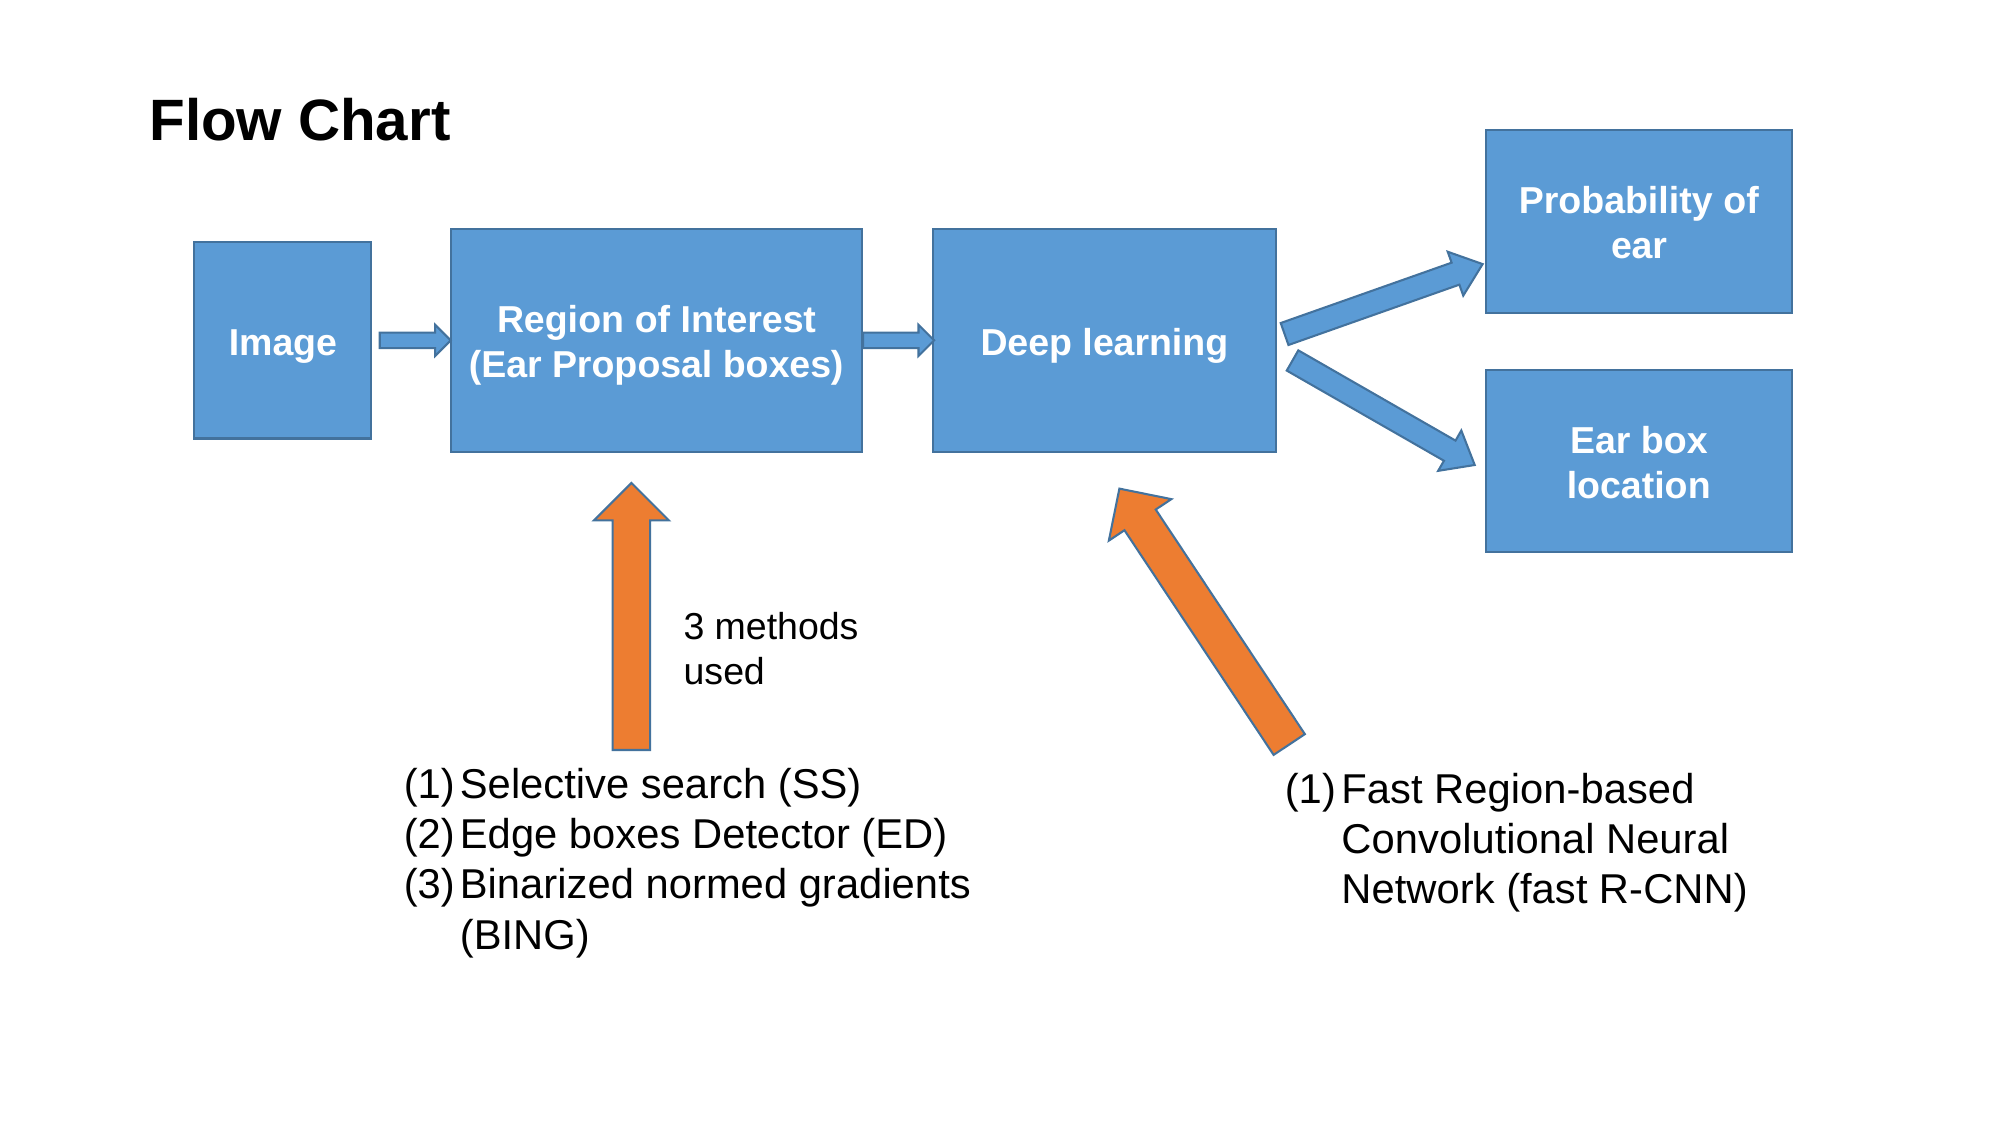

Flow Chart
Probability of ear
Deep learning
Region of Interest (Ear Proposal boxes)
Image

Ear box location

3 methods used
Selective search (SS)
Edge boxes Detector (ED)
Binarized normed gradients (BING)
Fast Region-based Convolutional Neural Network (fast R-CNN)